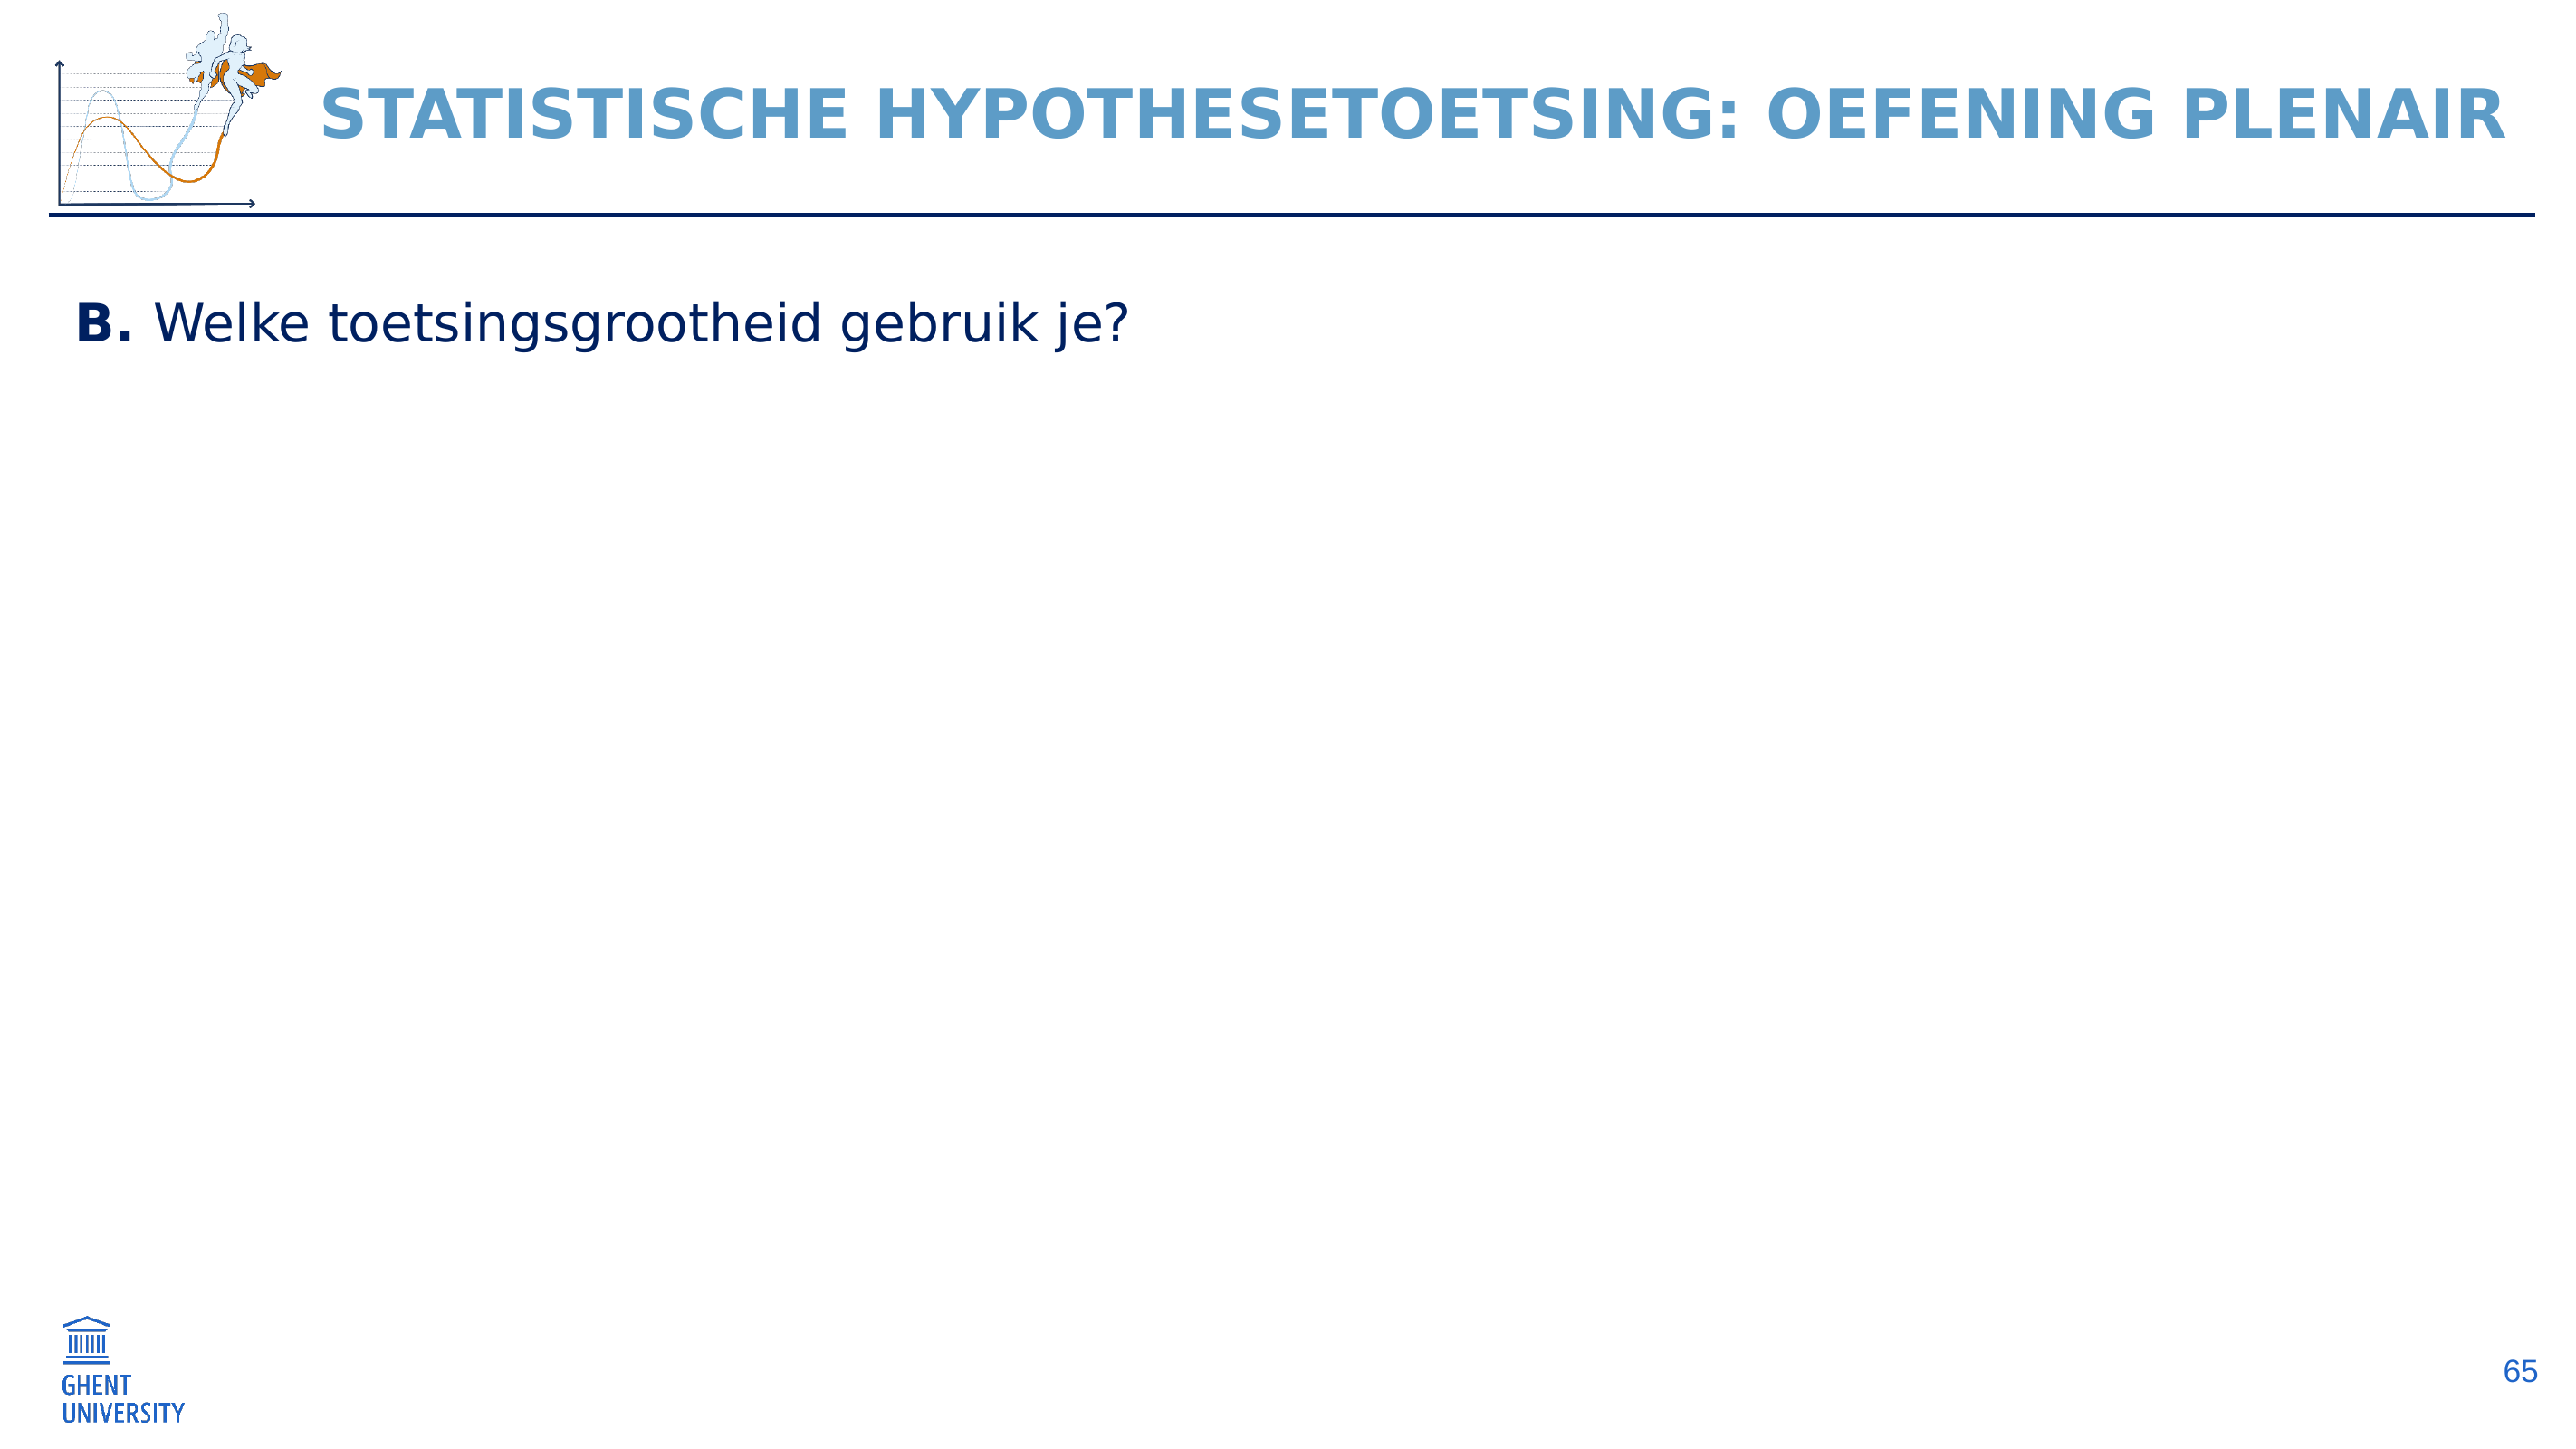

# statistische hypothesetoetsing: oefening plenair
B. Welke toetsingsgrootheid gebruik je?
65